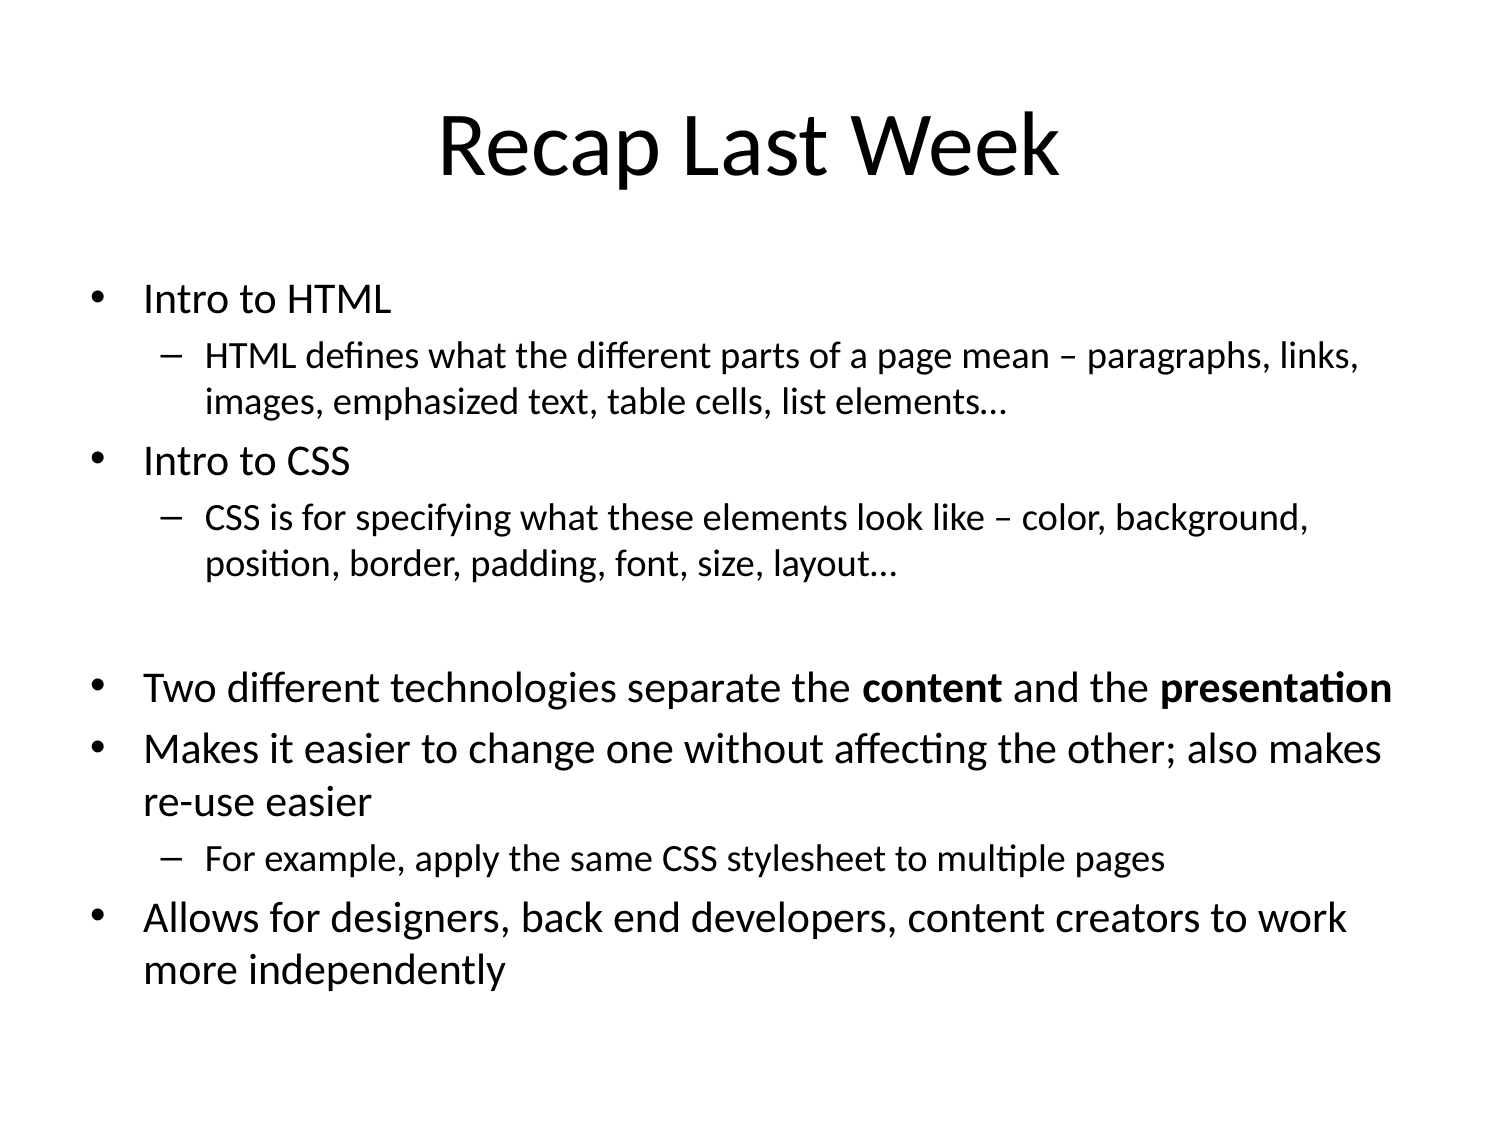

# Recap Last Week
Intro to HTML
HTML defines what the different parts of a page mean – paragraphs, links, images, emphasized text, table cells, list elements…
Intro to CSS
CSS is for specifying what these elements look like – color, background, position, border, padding, font, size, layout…

Two different technologies separate the content and the presentation
Makes it easier to change one without affecting the other; also makes re-use easier
For example, apply the same CSS stylesheet to multiple pages
Allows for designers, back end developers, content creators to work more independently